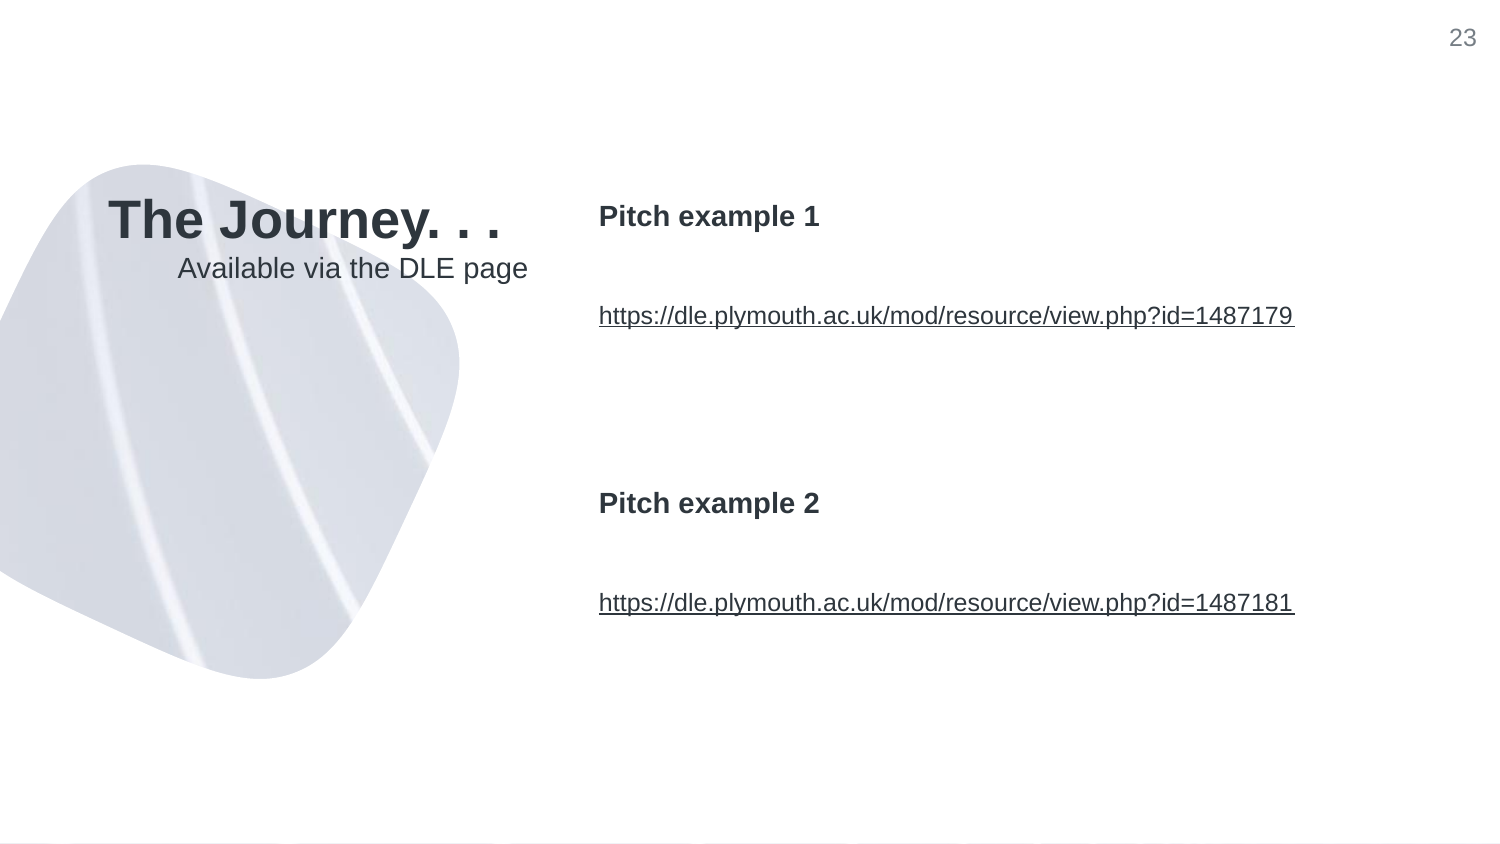

23
# The Journey. . .
Pitch example 1

https://dle.plymouth.ac.uk/mod/resource/view.php?id=1487179
Available via the DLE page
Pitch example 2

https://dle.plymouth.ac.uk/mod/resource/view.php?id=1487181